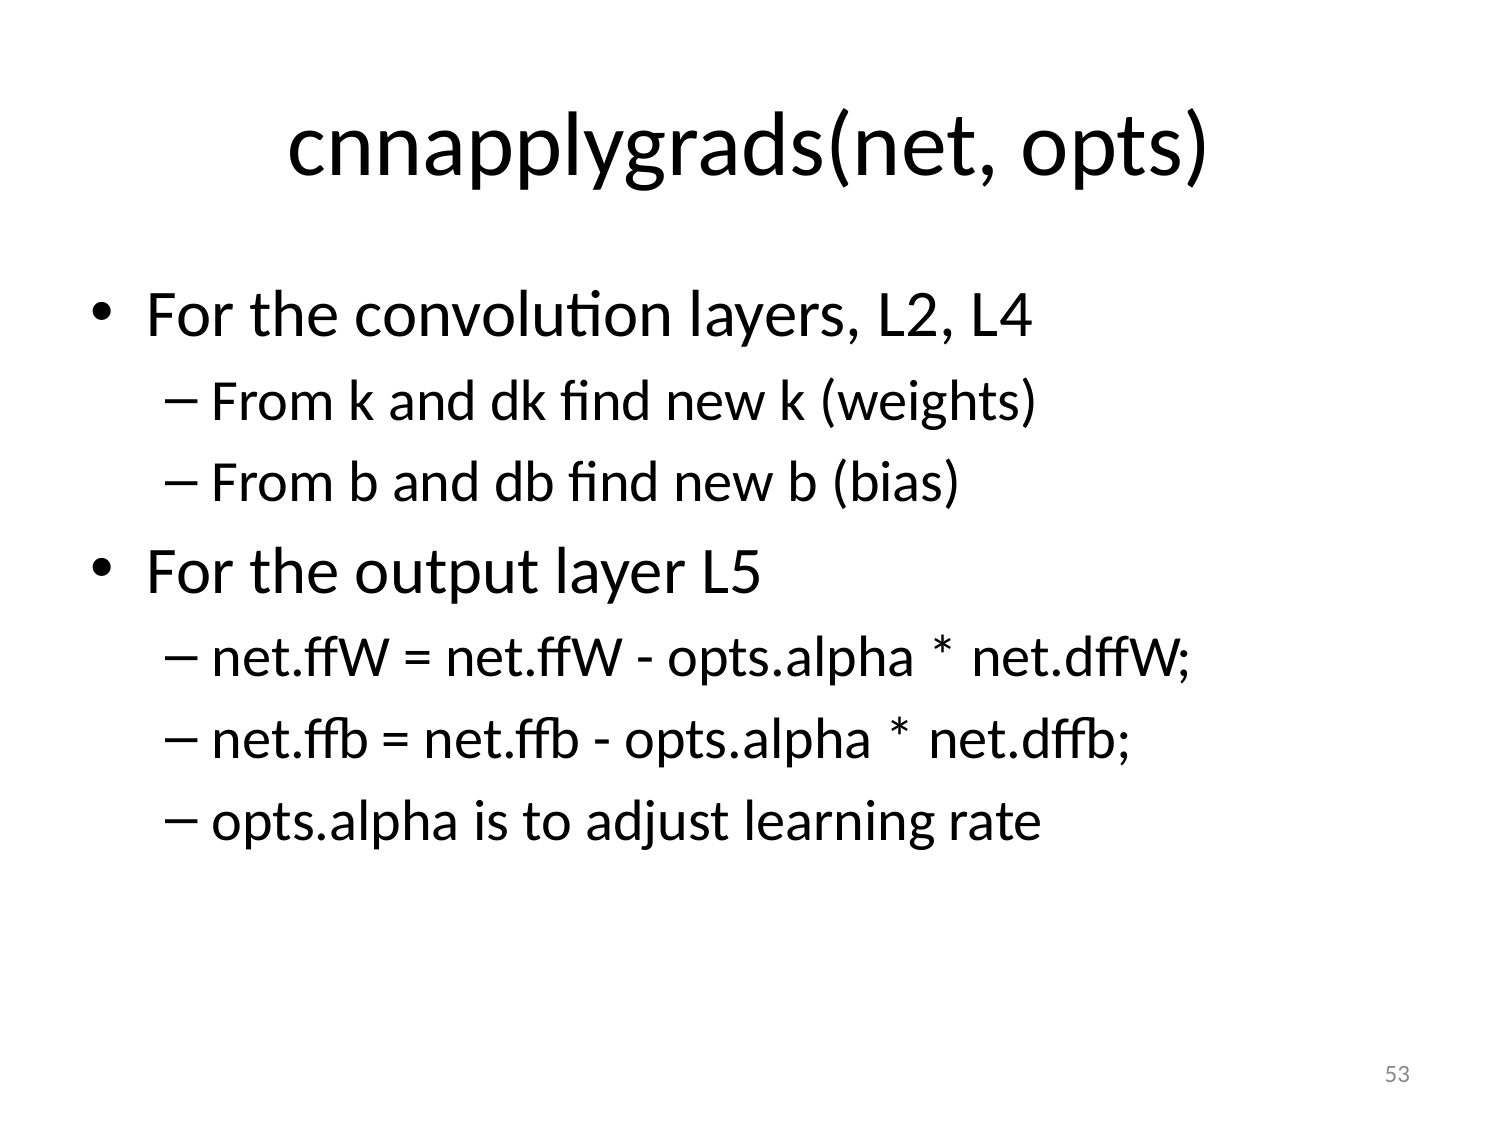

# cnnapplygrads(net, opts)
For the convolution layers, L2, L4
From k and dk find new k (weights)
From b and db find new b (bias)
For the output layer L5
net.ffW = net.ffW - opts.alpha * net.dffW;
net.ffb = net.ffb - opts.alpha * net.dffb;
opts.alpha is to adjust learning rate

53